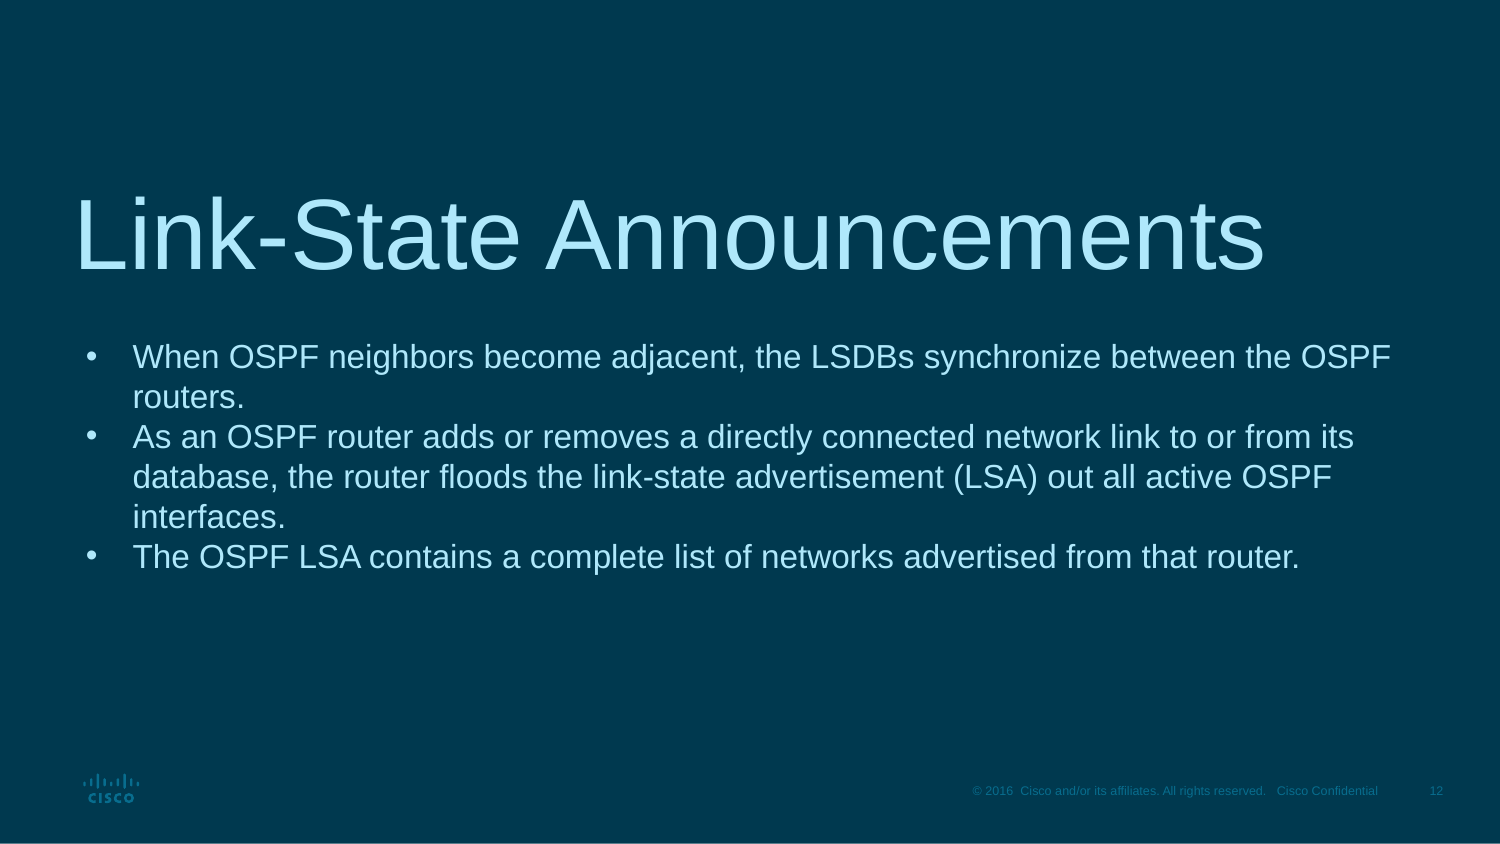

# Link-State Announcements
When OSPF neighbors become adjacent, the LSDBs synchronize between the OSPF routers.
As an OSPF router adds or removes a directly connected network link to or from its database, the router floods the link-state advertisement (LSA) out all active OSPF interfaces.
The OSPF LSA contains a complete list of networks advertised from that router.